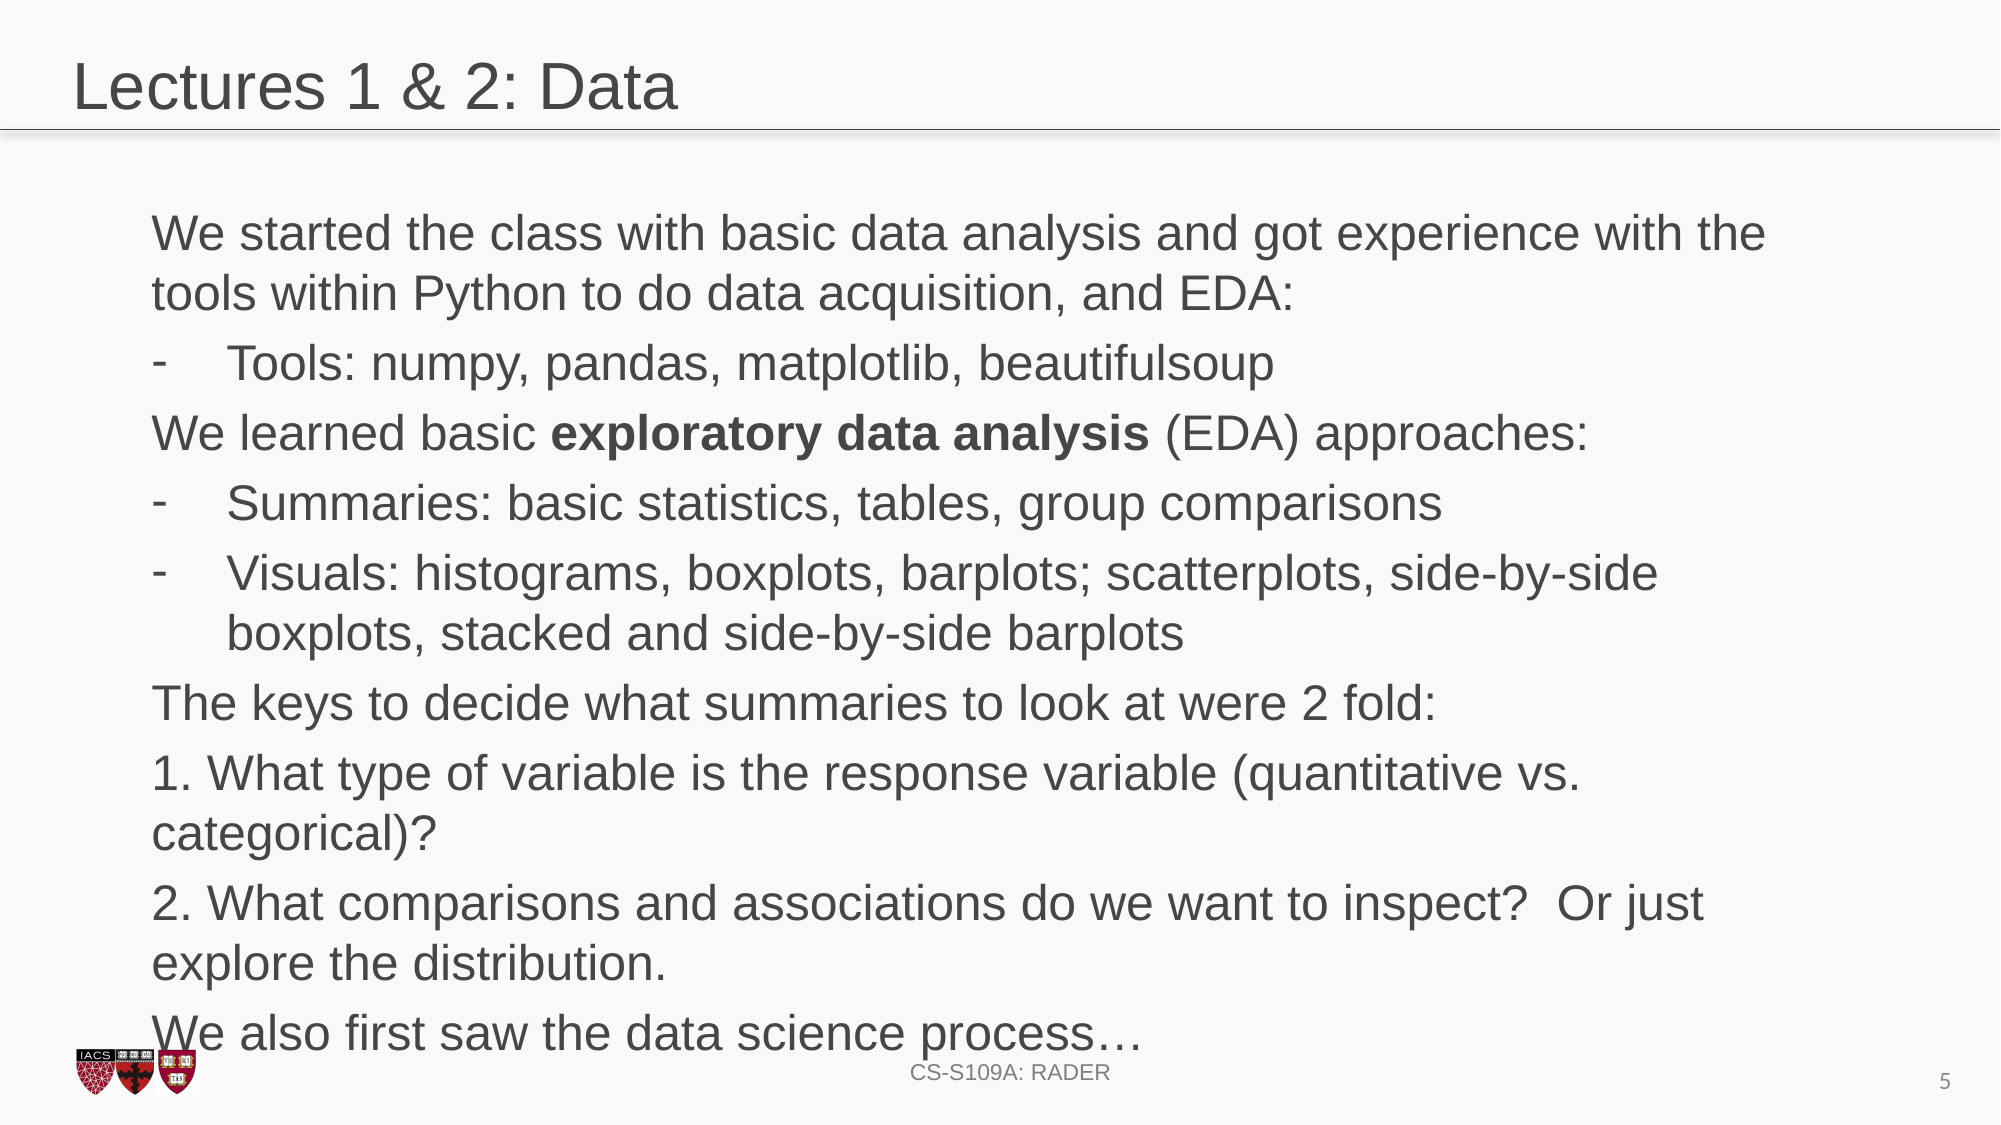

# Lectures 1 & 2: Data
We started the class with basic data analysis and got experience with the tools within Python to do data acquisition, and EDA:
Tools: numpy, pandas, matplotlib, beautifulsoup
We learned basic exploratory data analysis (EDA) approaches:
Summaries: basic statistics, tables, group comparisons
Visuals: histograms, boxplots, barplots; scatterplots, side-by-side boxplots, stacked and side-by-side barplots
The keys to decide what summaries to look at were 2 fold:
1. What type of variable is the response variable (quantitative vs. categorical)?
2. What comparisons and associations do we want to inspect?  Or just explore the distribution.
We also first saw the data science process…
5